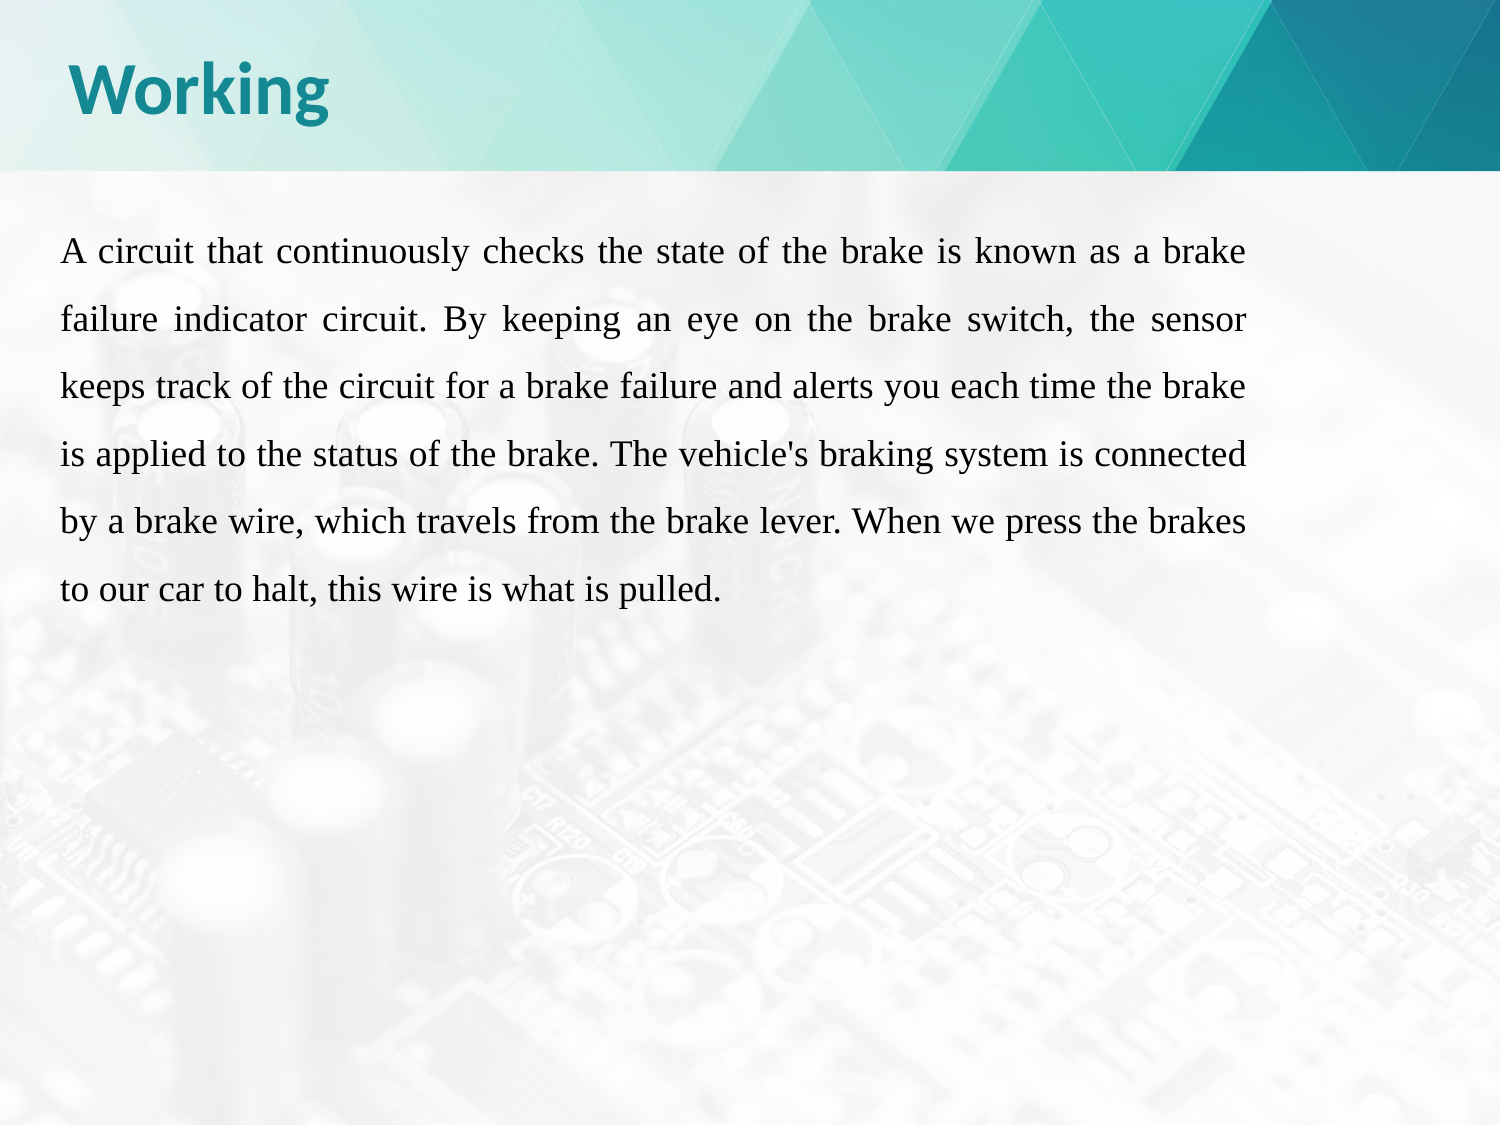

# Working
A circuit that continuously checks the state of the brake is known as a brake failure indicator circuit. By keeping an eye on the brake switch, the sensor keeps track of the circuit for a brake failure and alerts you each time the brake is applied to the status of the brake. The vehicle's braking system is connected by a brake wire, which travels from the brake lever. When we press the brakes to our car to halt, this wire is what is pulled.